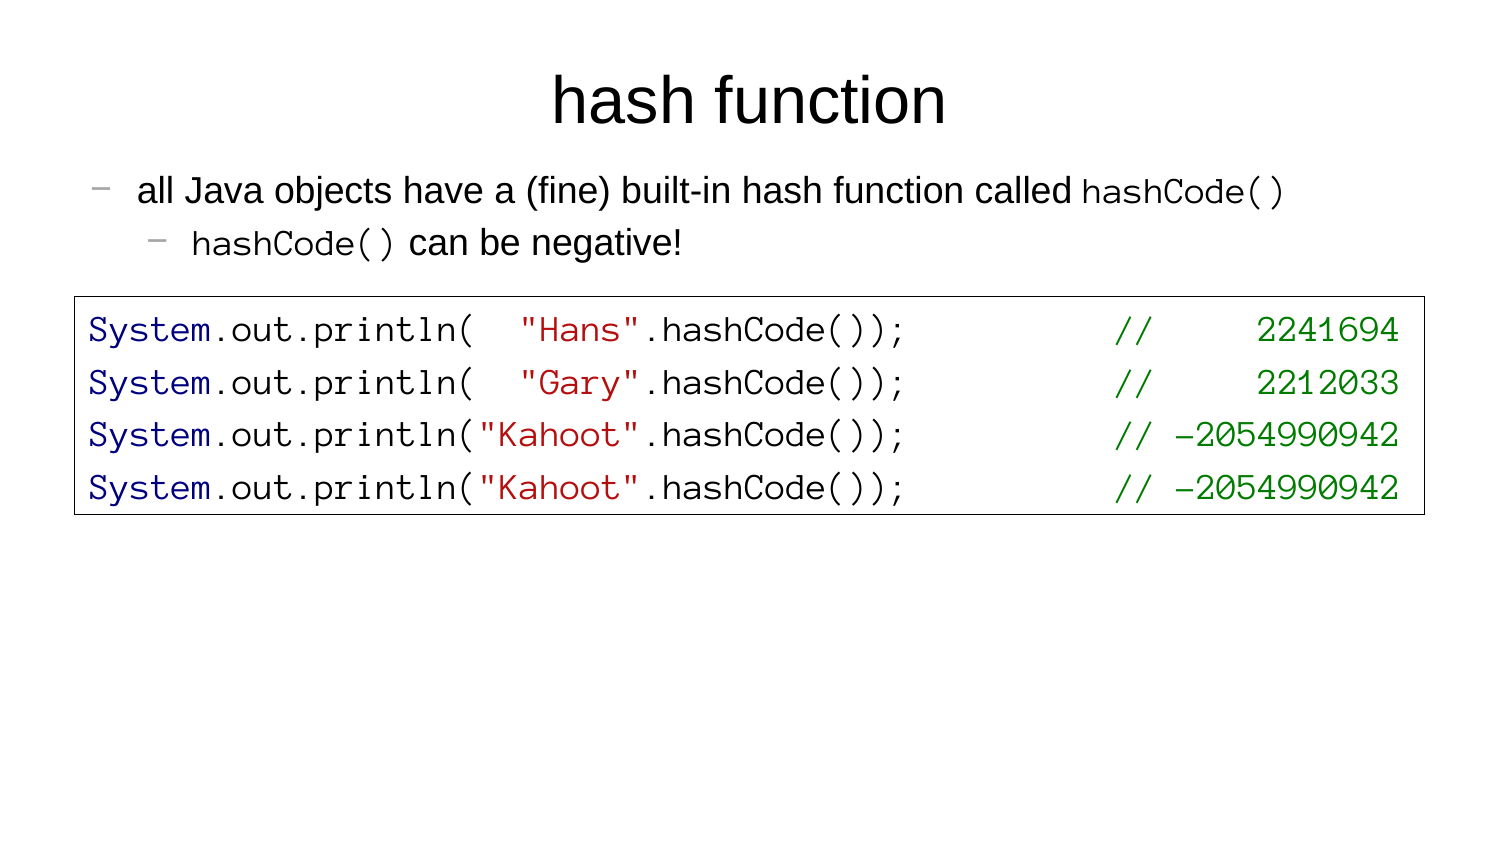

# hash function
all Java objects have a (fine) built-in hash function called hashCode()
hashCode() can be negative!
System.out.println(  "Hans".hashCode());          //     2241694
System.out.println(  "Gary".hashCode());          //     2212033
System.out.println("Kahoot".hashCode());          // -2054990942
System.out.println("Kahoot".hashCode());          // -2054990942